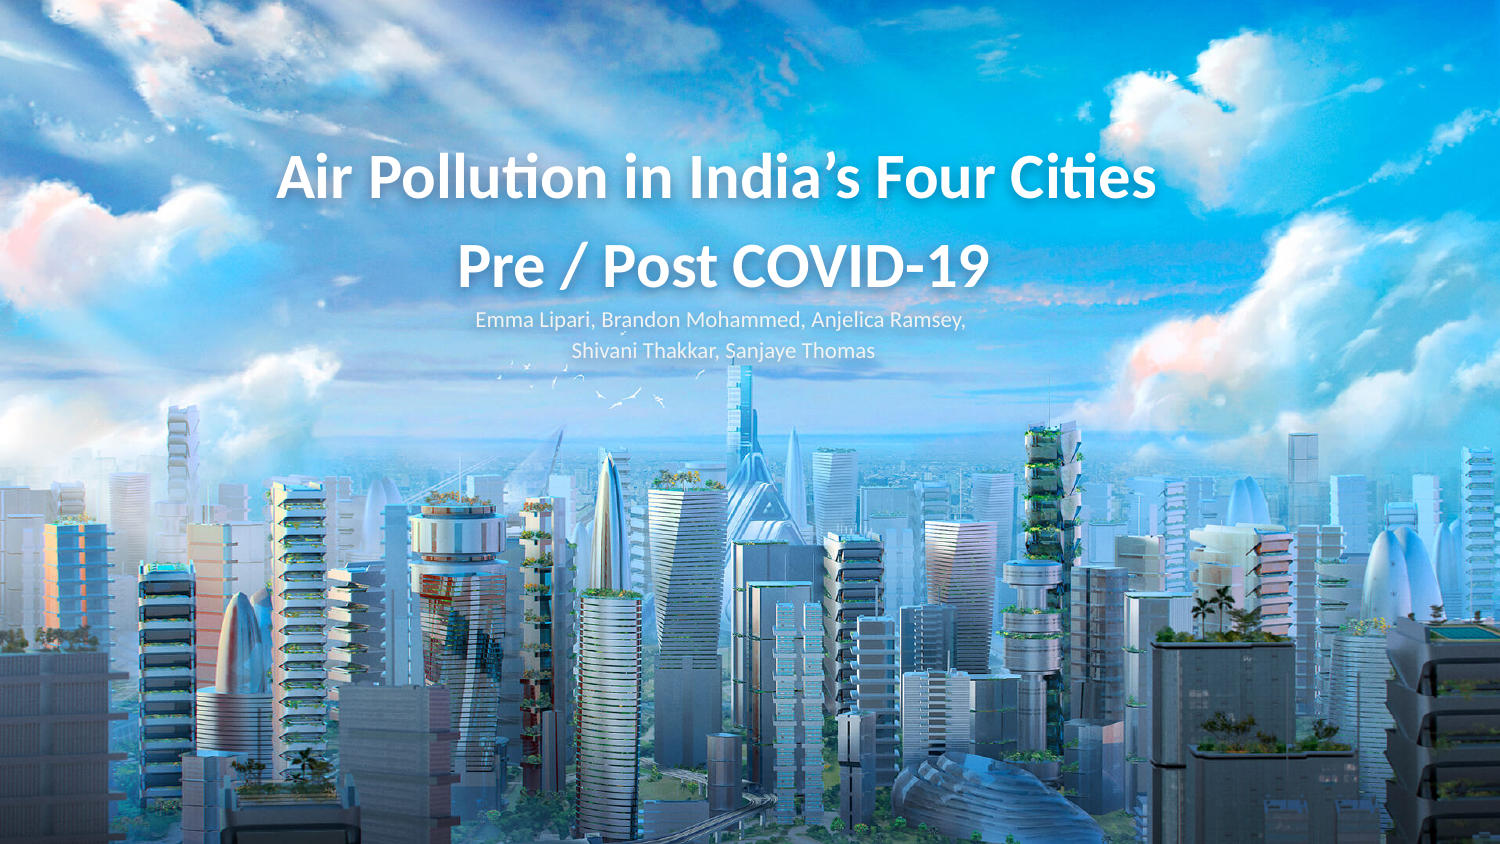

# Air Pollution in India’s Four Cities
Pre / Post COVID-19
Emma Lipari, Brandon Mohammed, Anjelica Ramsey,
Shivani Thakkar, Sanjaye Thomas